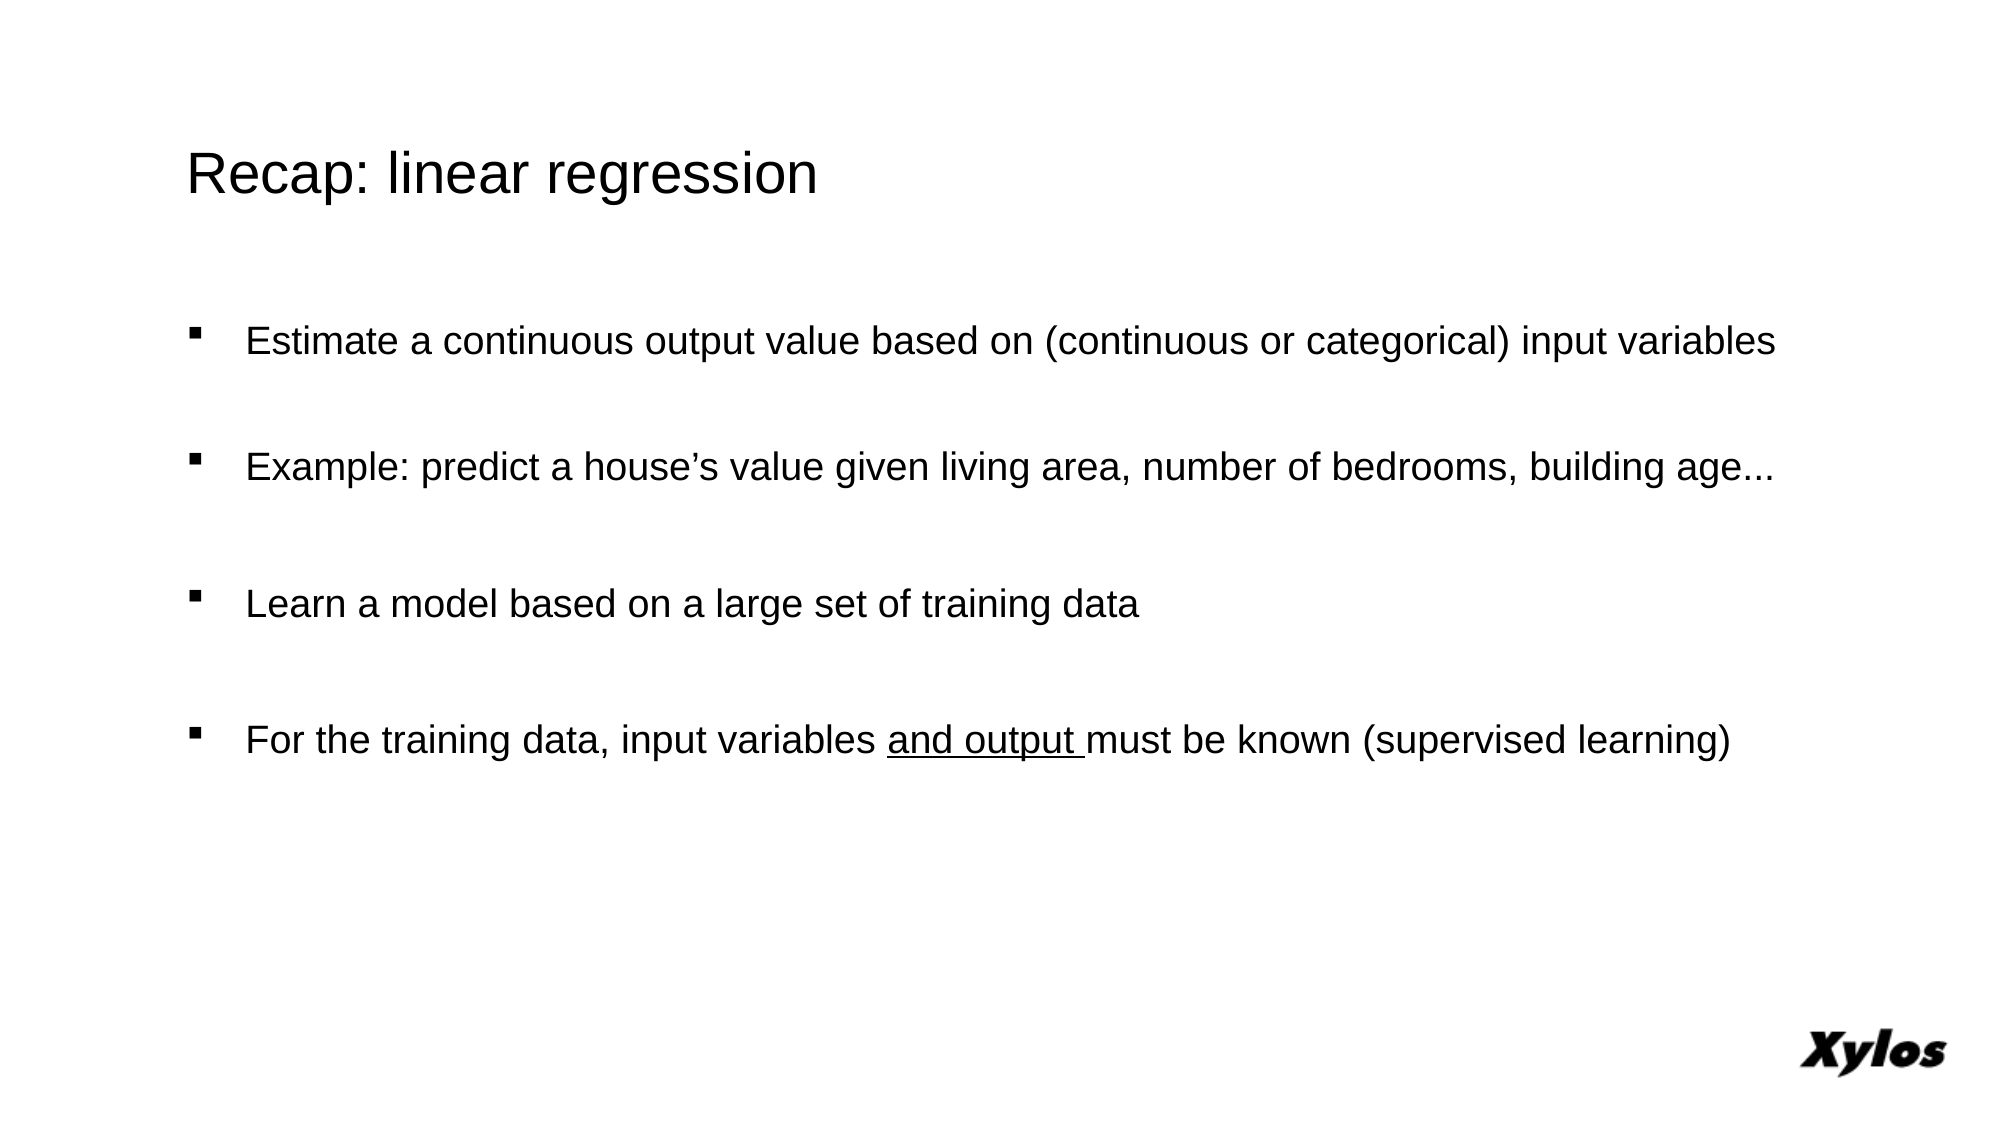

# Recap: linear regression
Estimate a continuous output value based on (continuous or categorical) input variables

Example: predict a house’s value given living area, number of bedrooms, building age...

Learn a model based on a large set of training data

For the training data, input variables and output must be known (supervised learning)